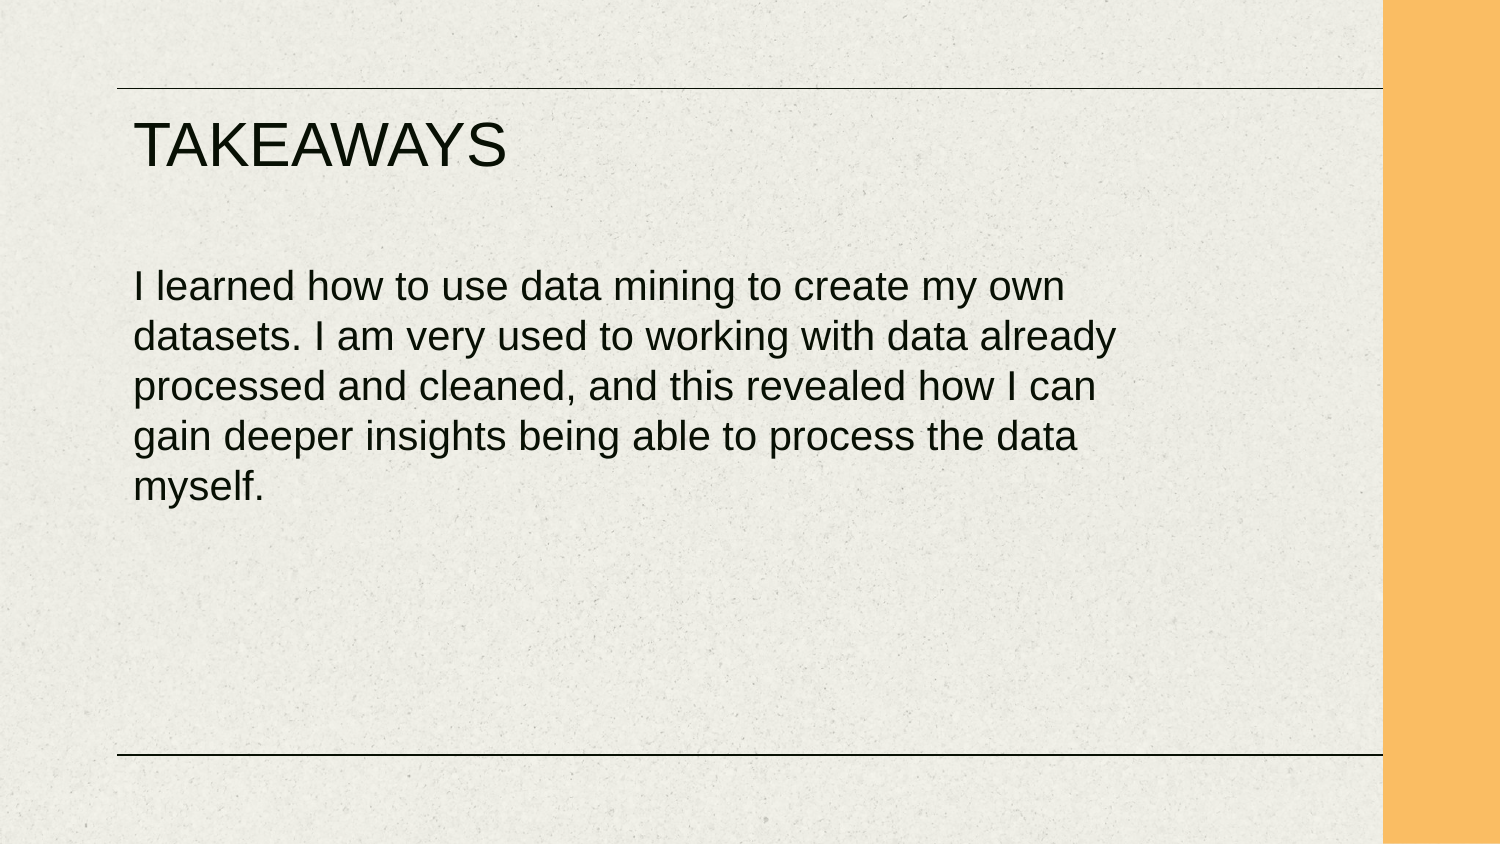

# TAKEAWAYS
I learned how to use data mining to create my own datasets. I am very used to working with data already processed and cleaned, and this revealed how I can gain deeper insights being able to process the data myself.